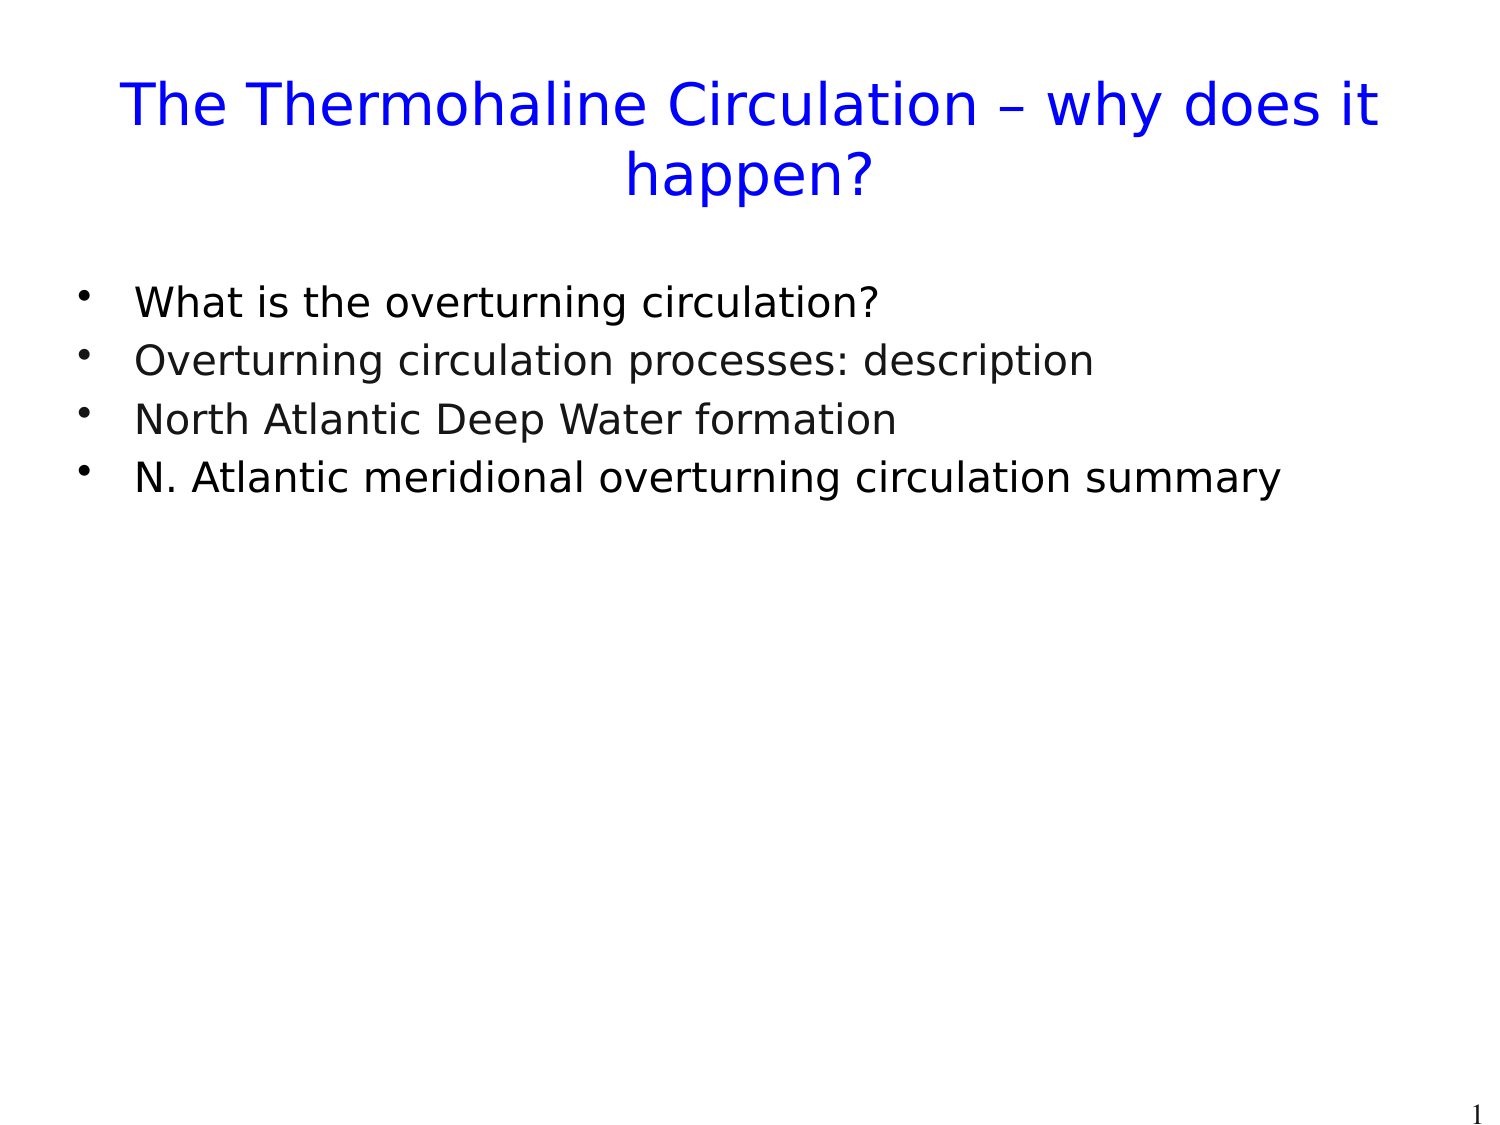

# The Thermohaline Circulation – why does it happen?

What is the overturning circulation?
Overturning circulation processes: description
North Atlantic Deep Water formation
N. Atlantic meridional overturning circulation summary
1